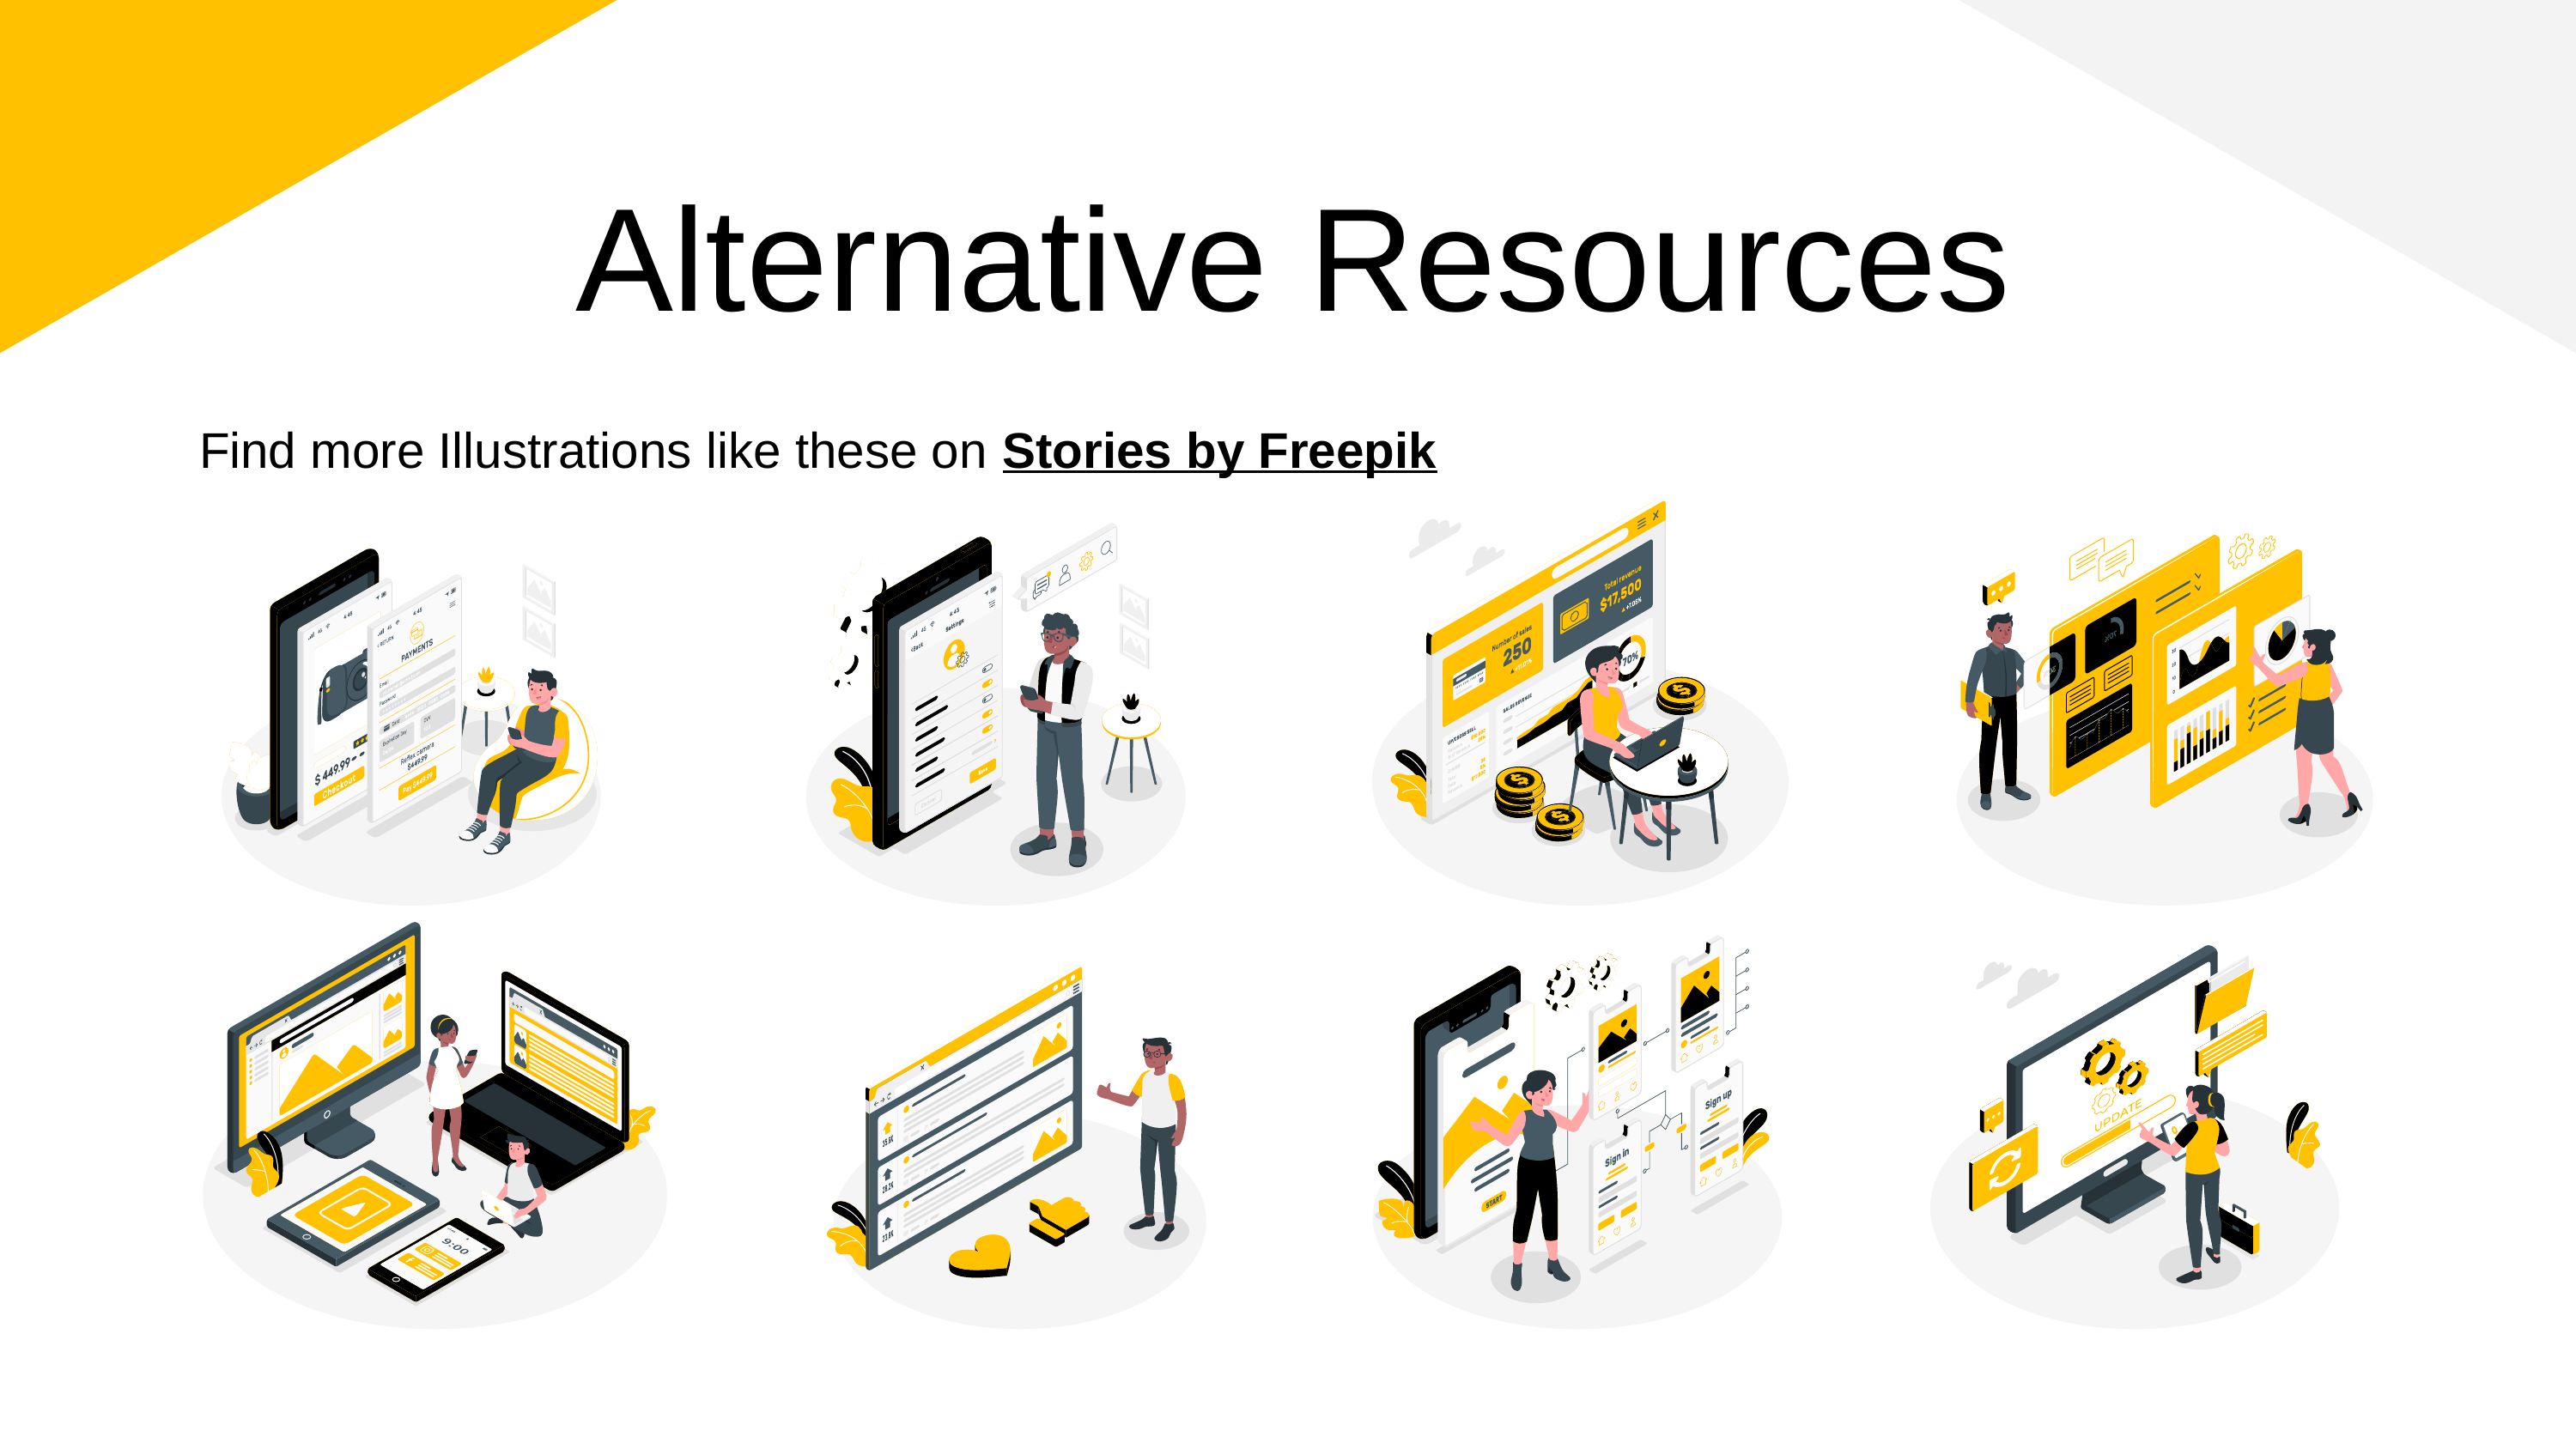

# Alternative Resources
Find more Illustrations like these on Stories by Freepik